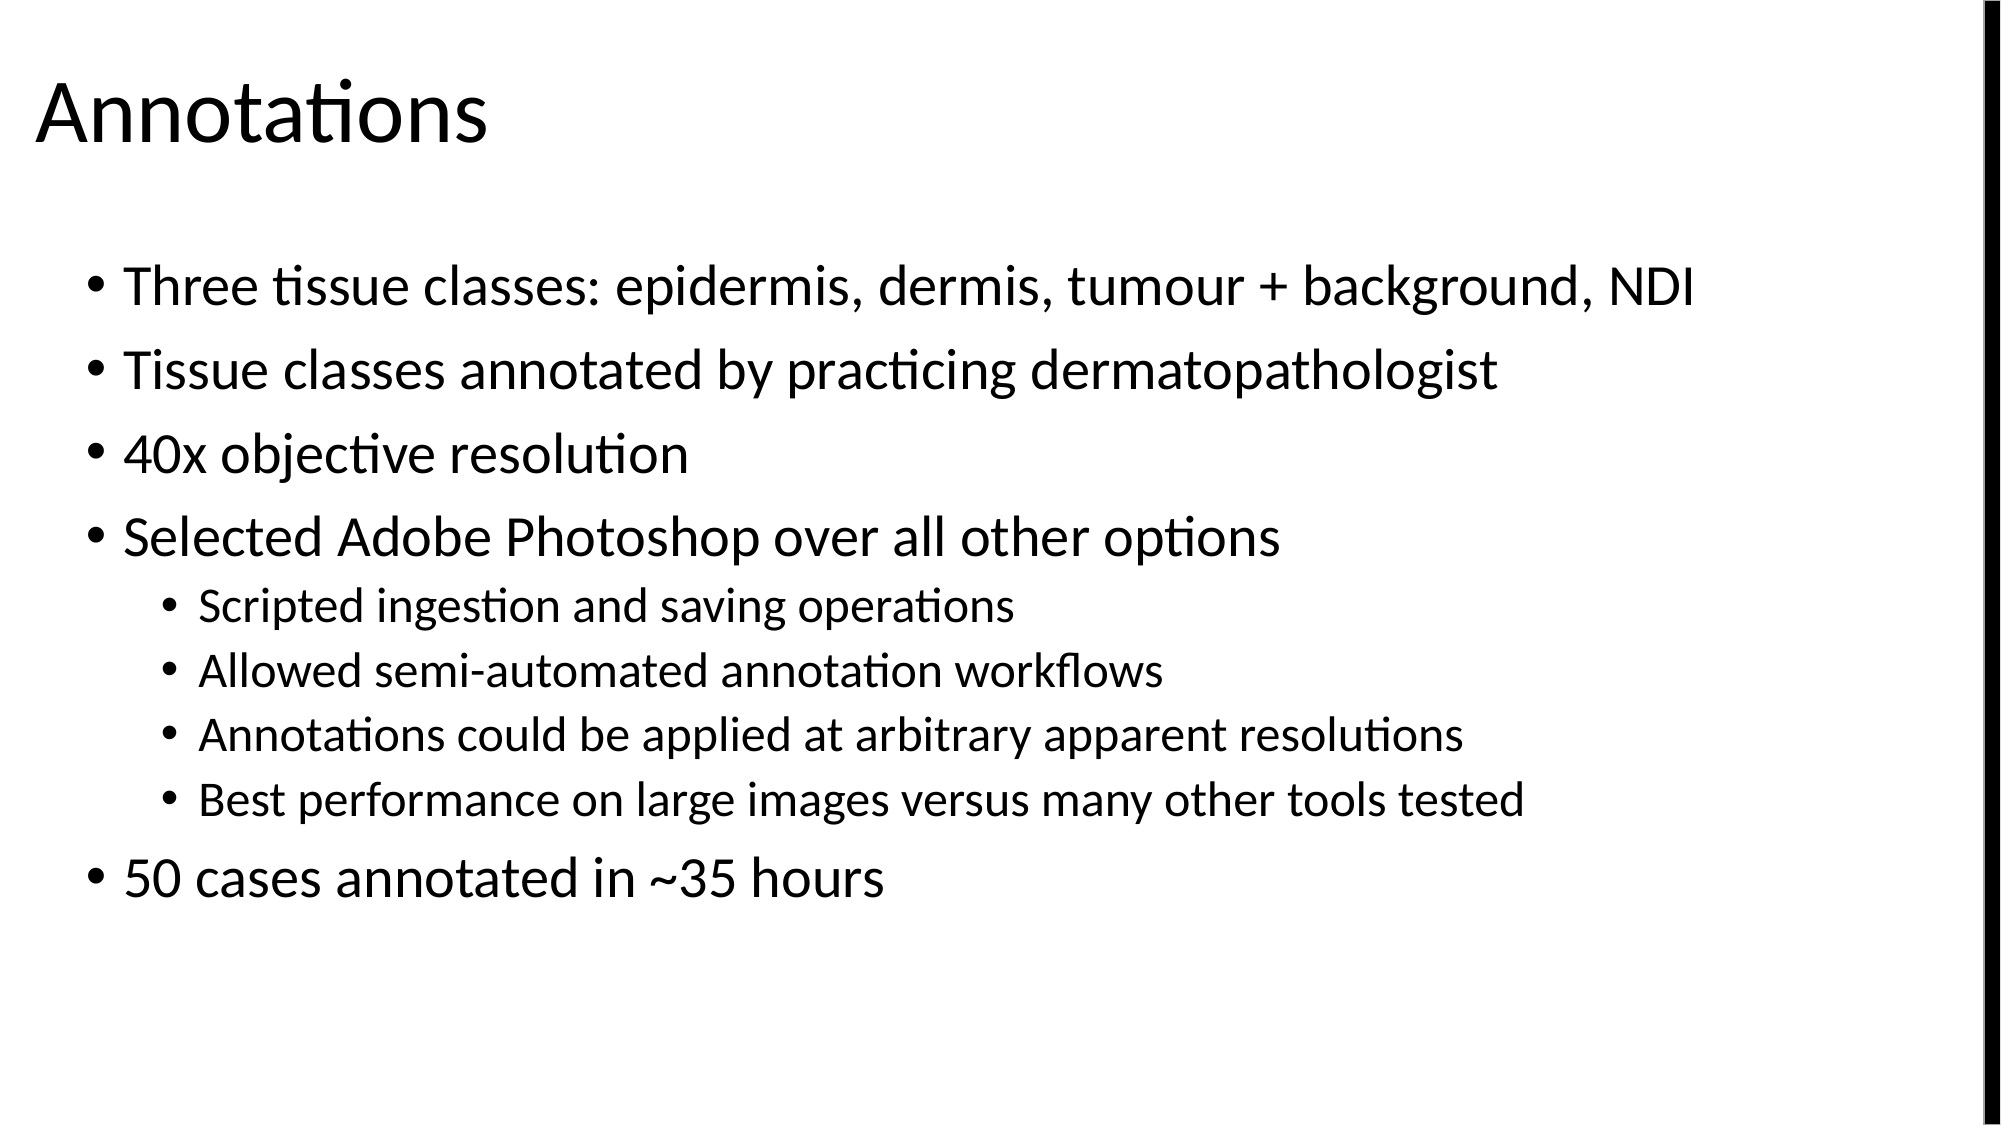

# Annotations
Three tissue classes: epidermis, dermis, tumour + background, NDI
Tissue classes annotated by practicing dermatopathologist
40x objective resolution
Selected Adobe Photoshop over all other options
Scripted ingestion and saving operations
Allowed semi-automated annotation workflows
Annotations could be applied at arbitrary apparent resolutions
Best performance on large images versus many other tools tested
50 cases annotated in ~35 hours